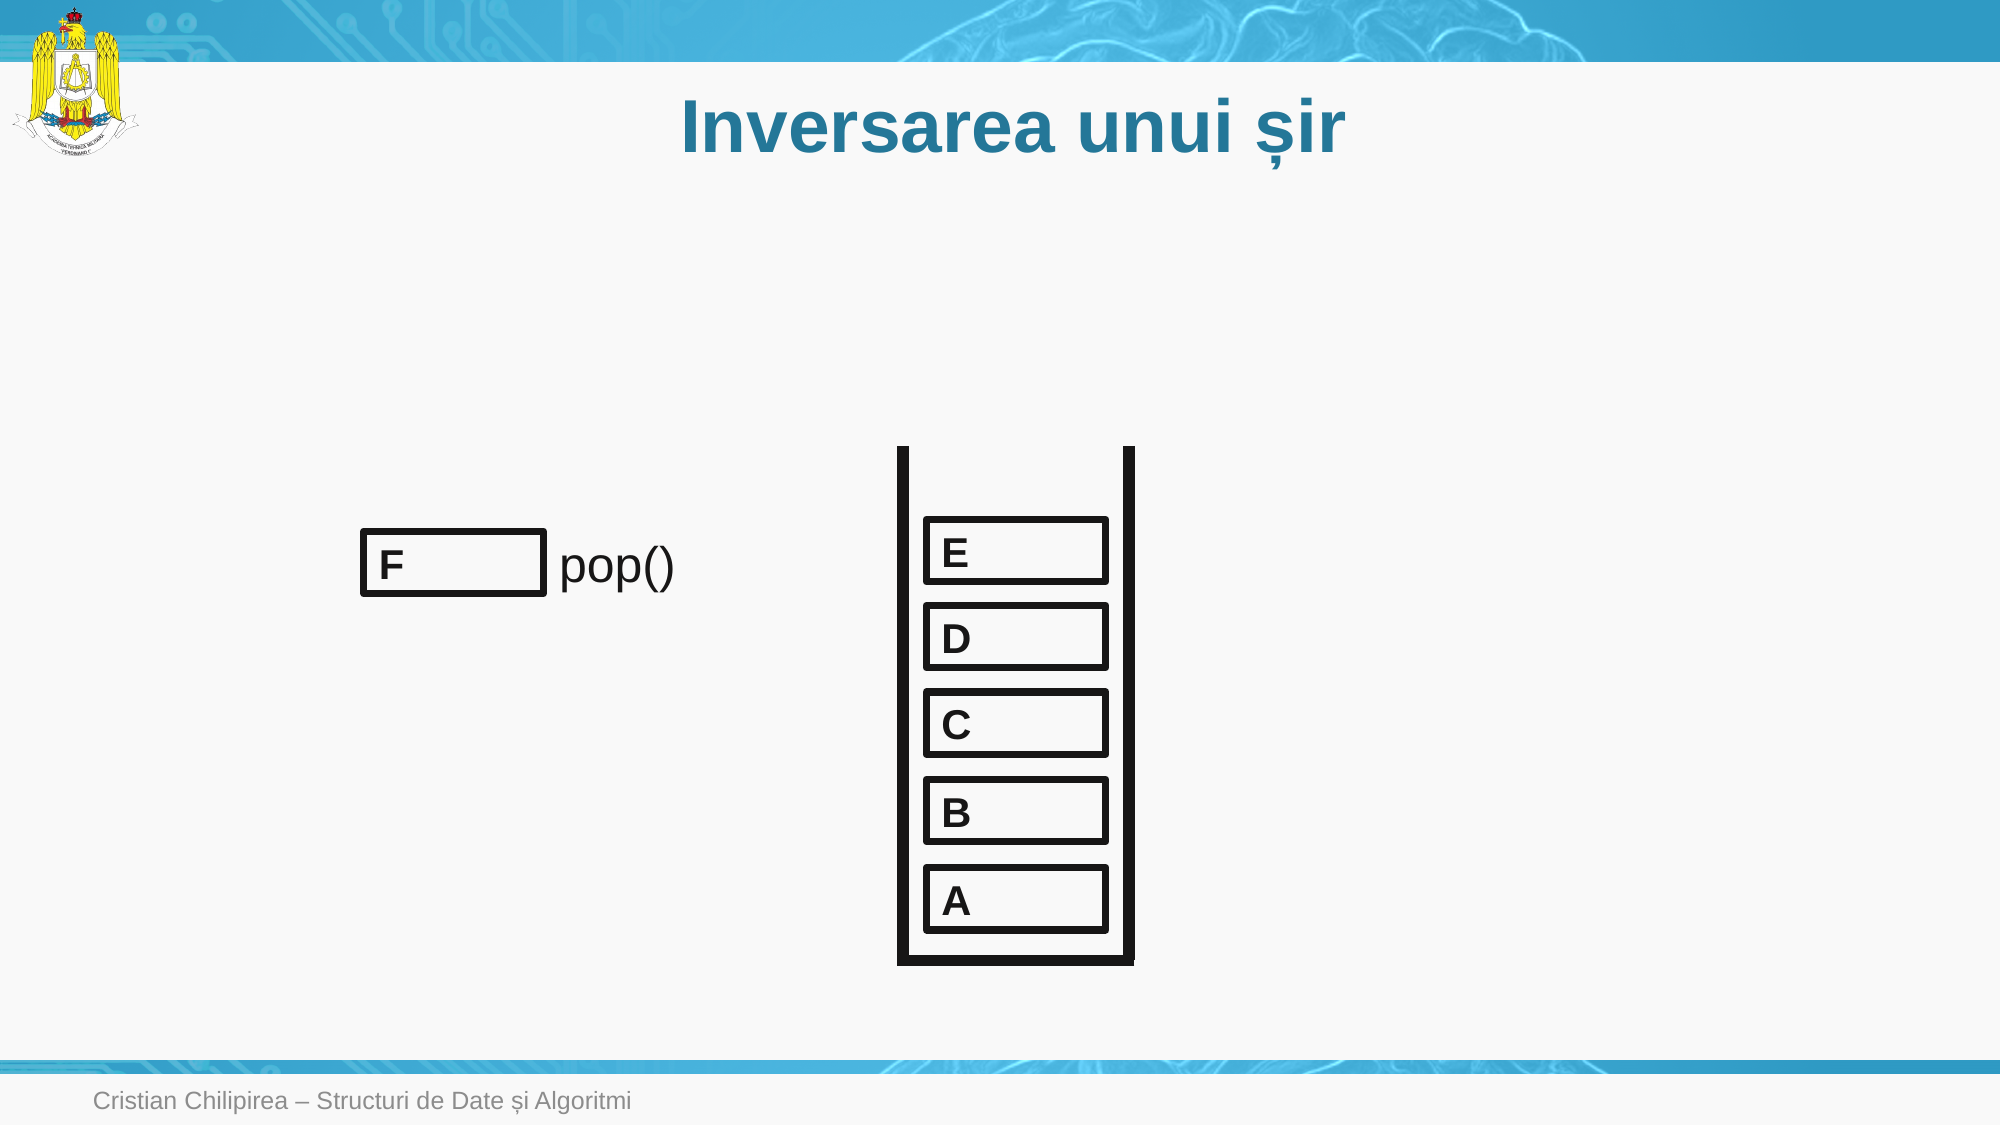

# Inversarea unui șir
E
pop()
F
D
C
B
A
Cristian Chilipirea – Structuri de Date și Algoritmi